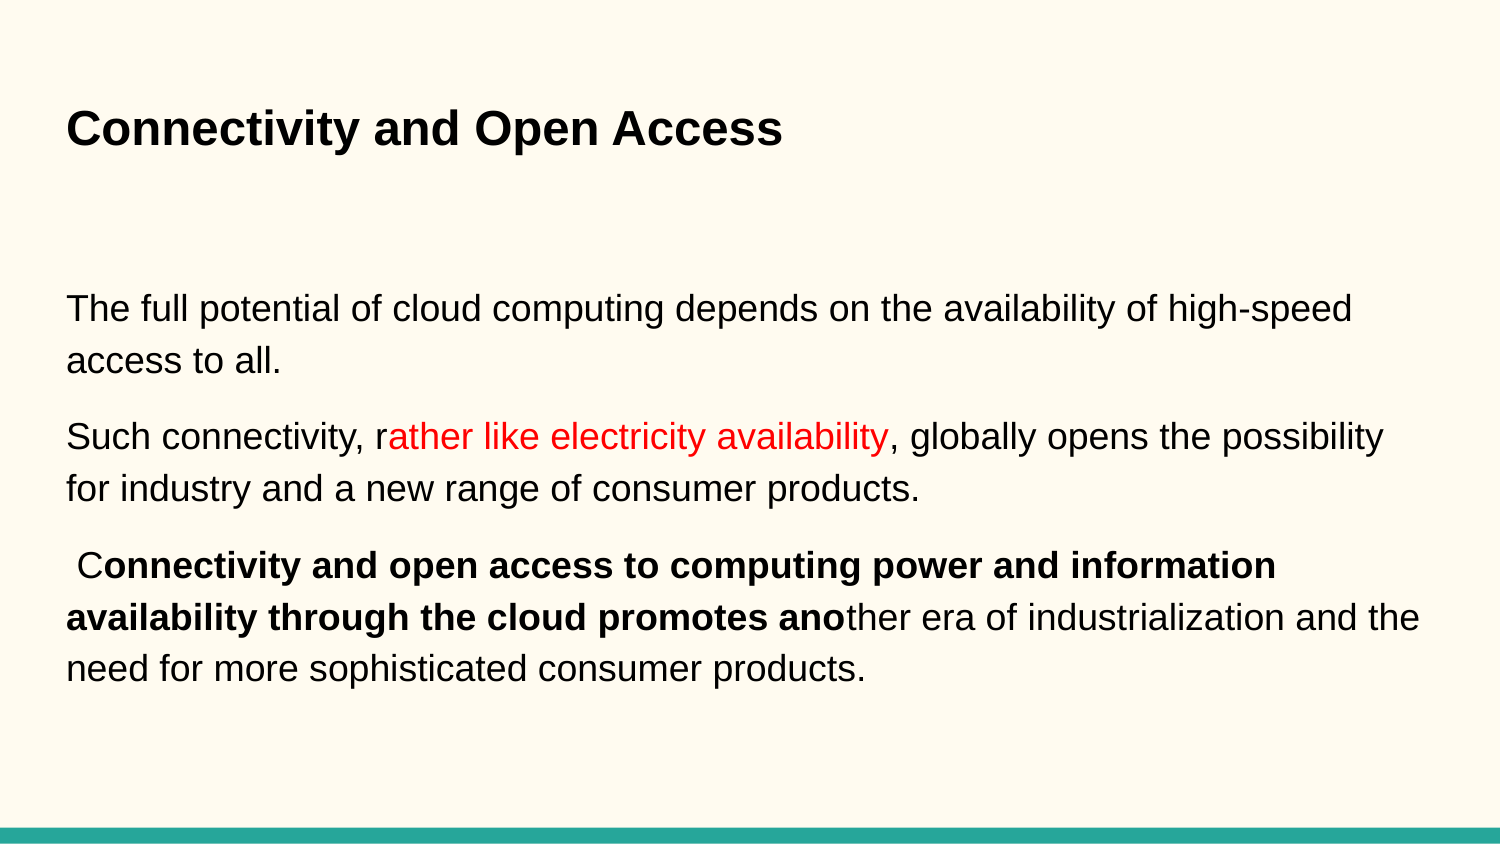

# Connectivity and Open Access

The full potential of cloud computing depends on the availability of high-speed access to all.
Such connectivity, rather like electricity availability, globally opens the possibility for industry and a new range of consumer products.
 Connectivity and open access to computing power and information availability through the cloud promotes another era of industrialization and the need for more sophisticated consumer products.